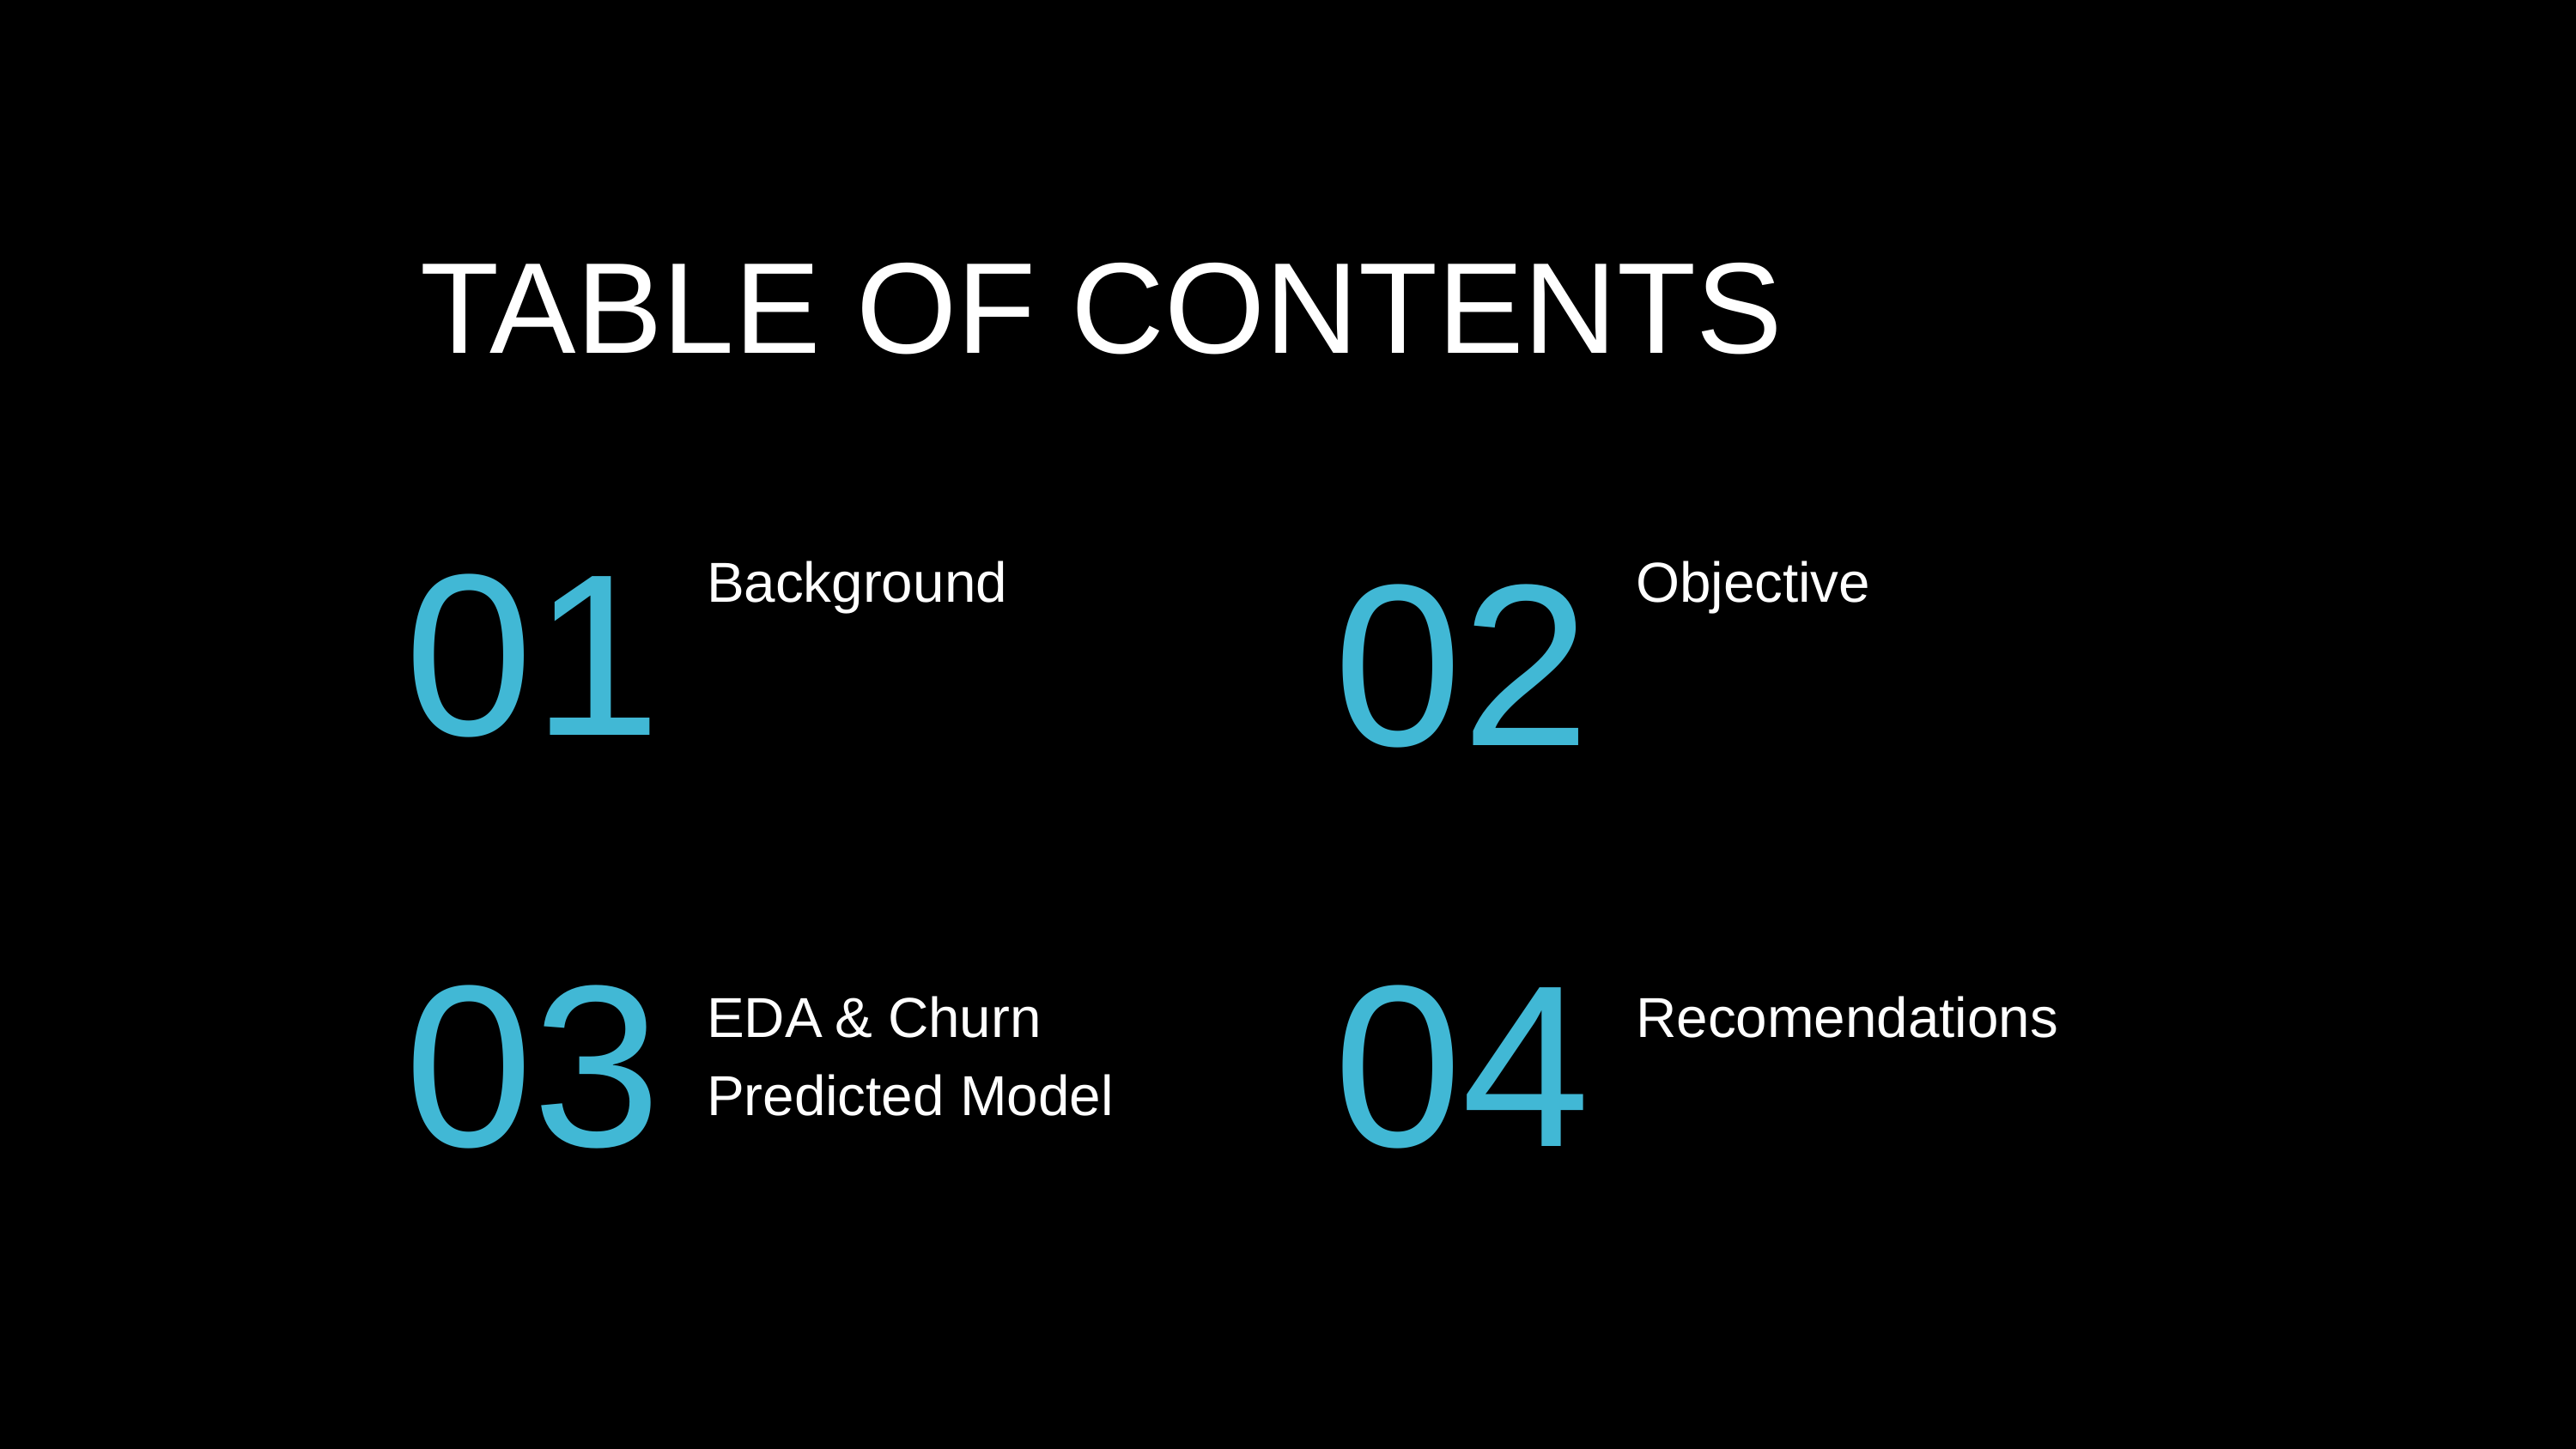

TABLE OF CONTENTS
01
02
Background
Objective
03
04
EDA & Churn Predicted Model
Recomendations